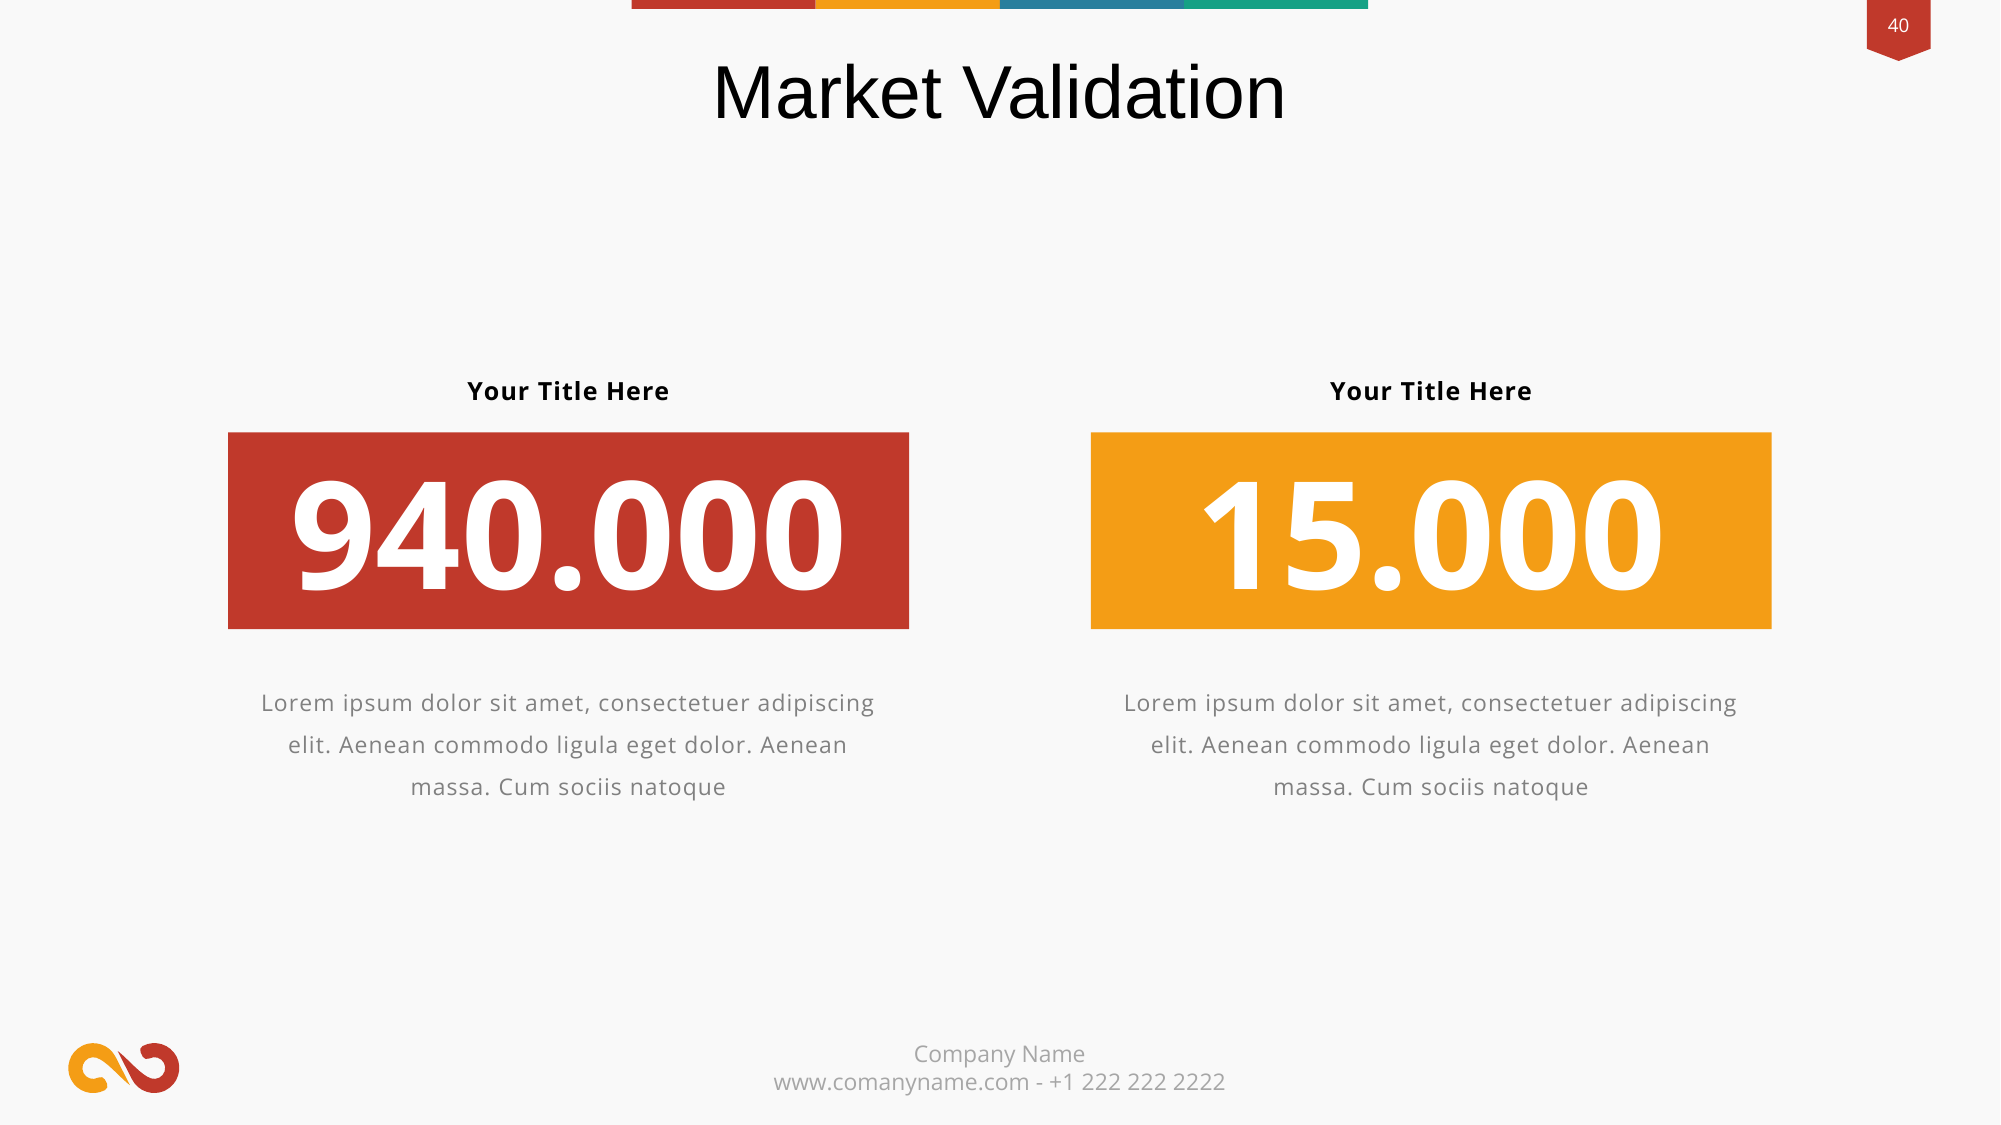

Market Validation
Your Title Here
Your Title Here

940.000

15.000
Lorem ipsum dolor sit amet, consectetuer adipiscing elit. Aenean commodo ligula eget dolor. Aenean massa. Cum sociis natoque
Lorem ipsum dolor sit amet, consectetuer adipiscing elit. Aenean commodo ligula eget dolor. Aenean massa. Cum sociis natoque